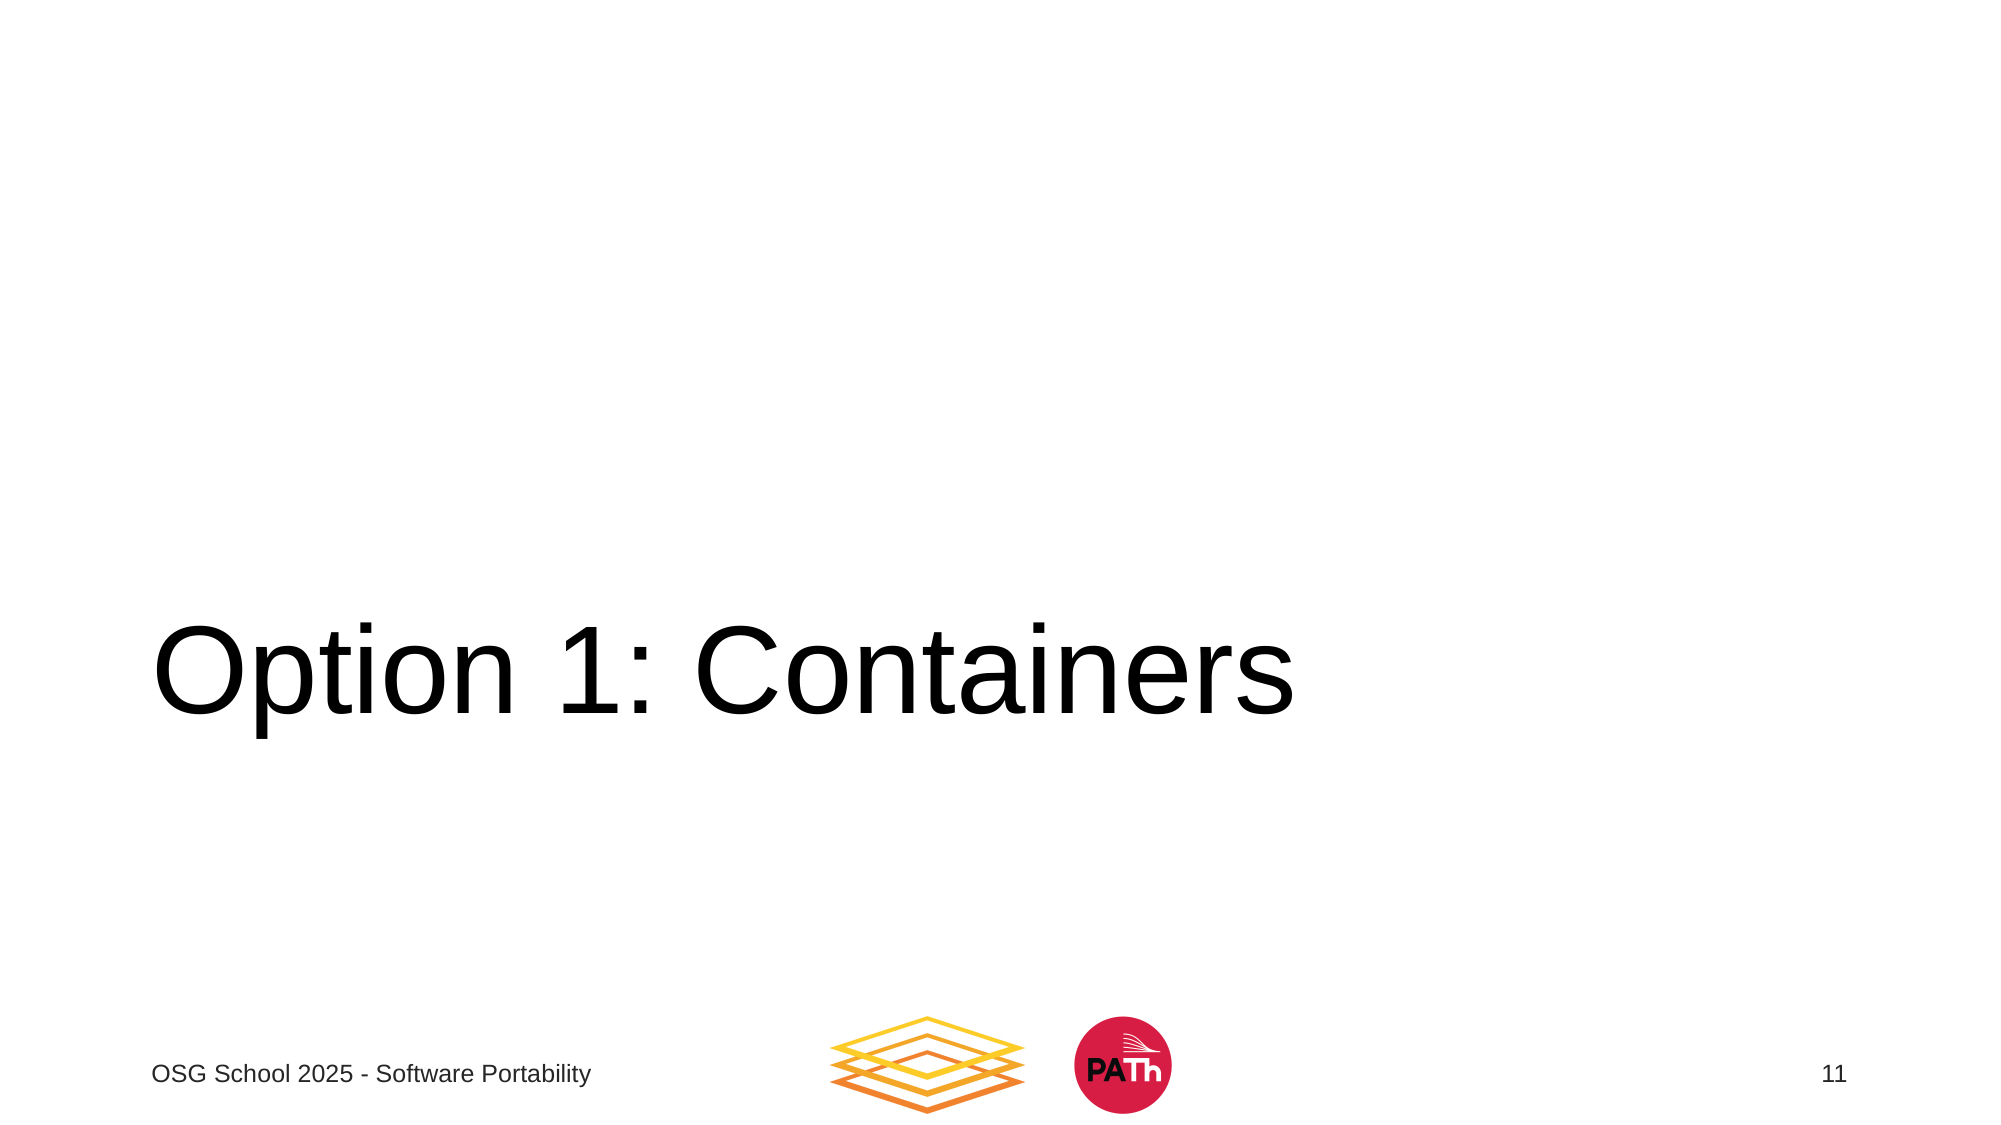

# Option 1: Containers

OSG School 2025 - Software Portability
11